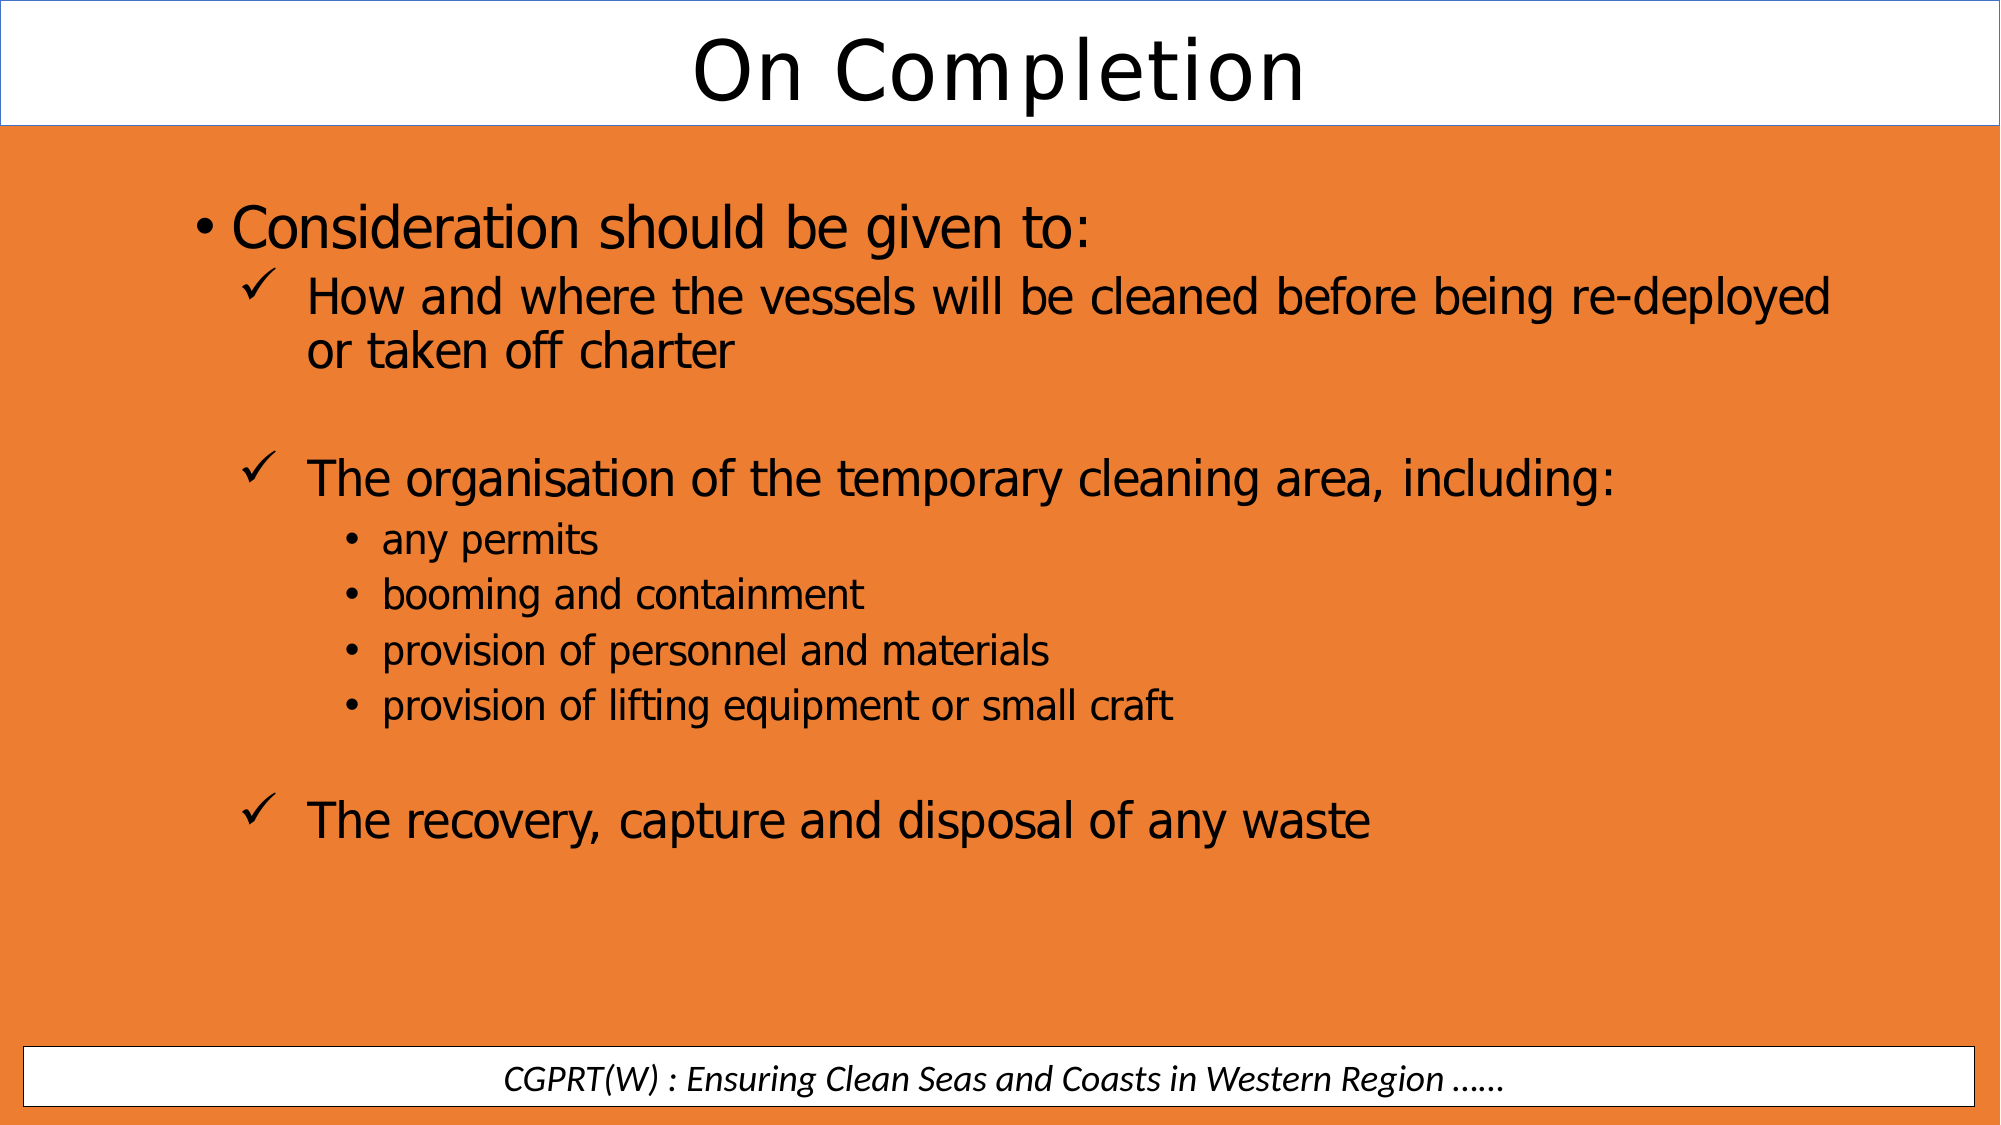

On Completion
Consideration should be given to:
How and where the vessels will be cleaned before being re-deployed or taken off charter

The organisation of the temporary cleaning area, including:
any permits
booming and containment
provision of personnel and materials
provision of lifting equipment or small craft

The recovery, capture and disposal of any waste
 CGPRT(W) : Ensuring Clean Seas and Coasts in Western Region ……